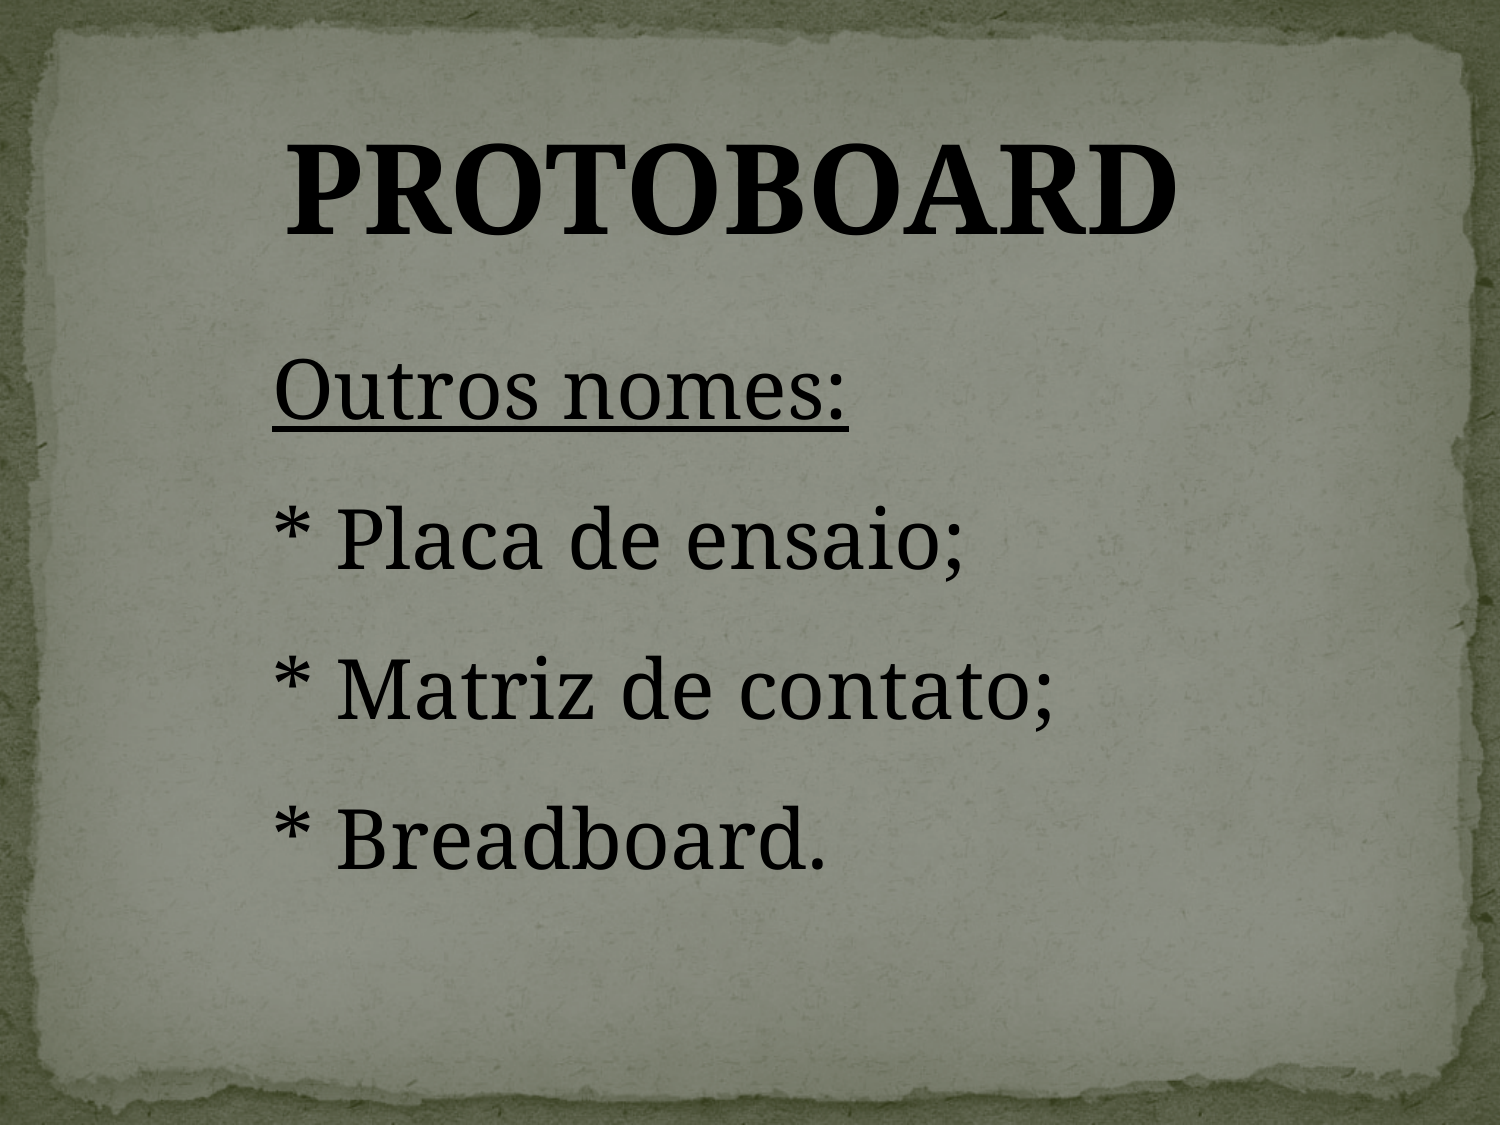

PROTOBOARD
Outros nomes:
* Placa de ensaio;
* Matriz de contato;
* Breadboard.